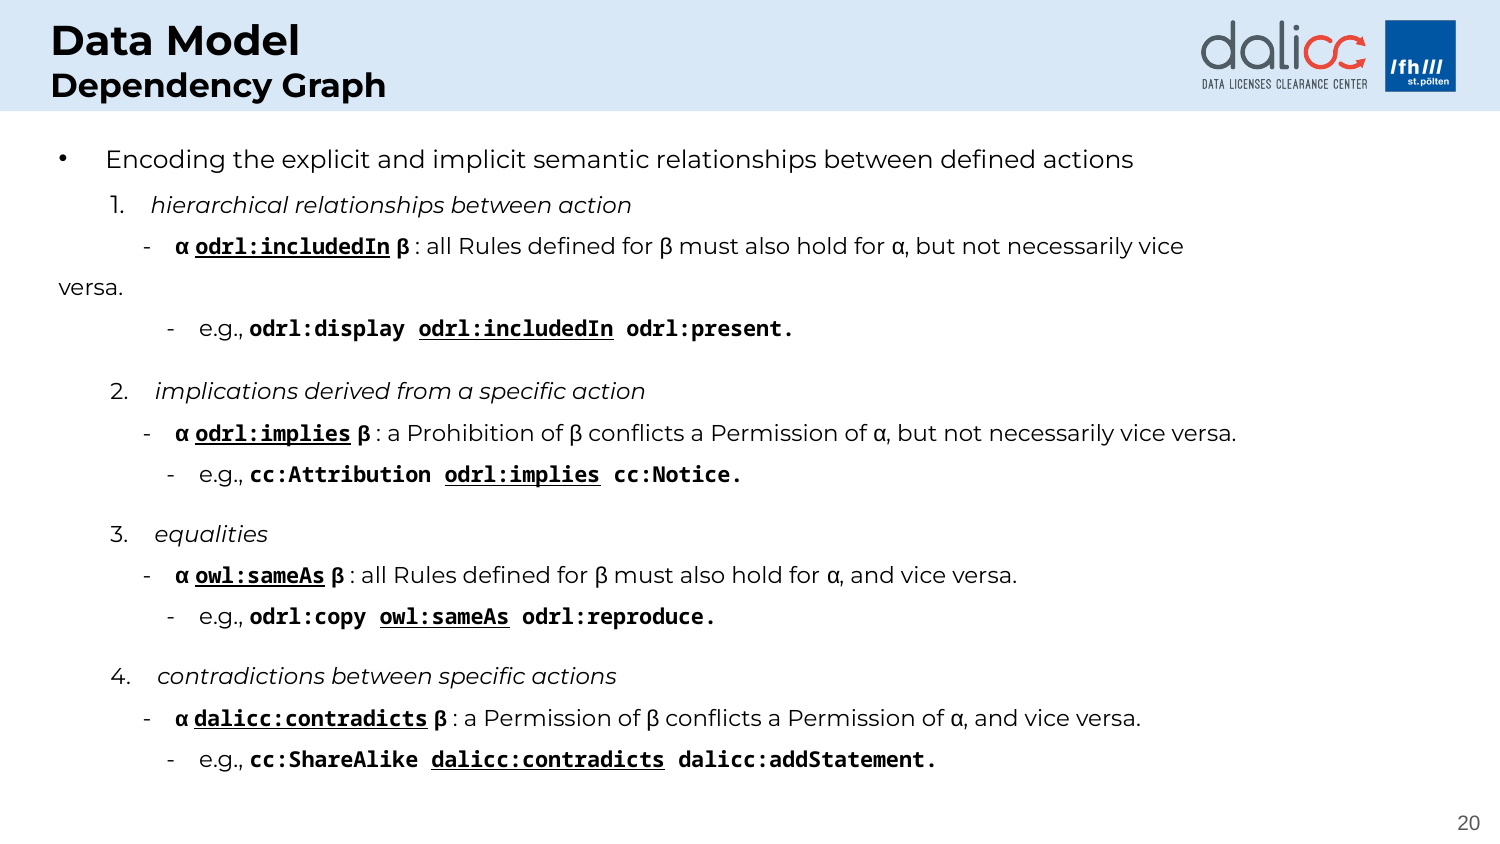

Data Model
Dependency Graph
Encoding the explicit and implicit semantic relationships between defined actions
        1.    hierarchical relationships between action
              -    α odrl:includedIn β : all Rules defined for β must also hold for α, but not necessarily vice versa.
                  -    e.g., odrl:display odrl:includedIn odrl:present.

        2.    implications derived from a specific action
              -    α odrl:implies β : a Prohibition of β conflicts a Permission of α, but not necessarily vice versa.
                  -    e.g., cc:Attribution odrl:implies cc:Notice.

        3.    equalities
              -    α owl:sameAs β : all Rules defined for β must also hold for α, and vice versa.
                  -    e.g., odrl:copy owl:sameAs odrl:reproduce.

        4.    contradictions between specific actions
              -    α dalicc:contradicts β : a Permission of β conflicts a Permission of α, and vice versa.
                  -    e.g., cc:ShareAlike dalicc:contradicts dalicc:addStatement.

20